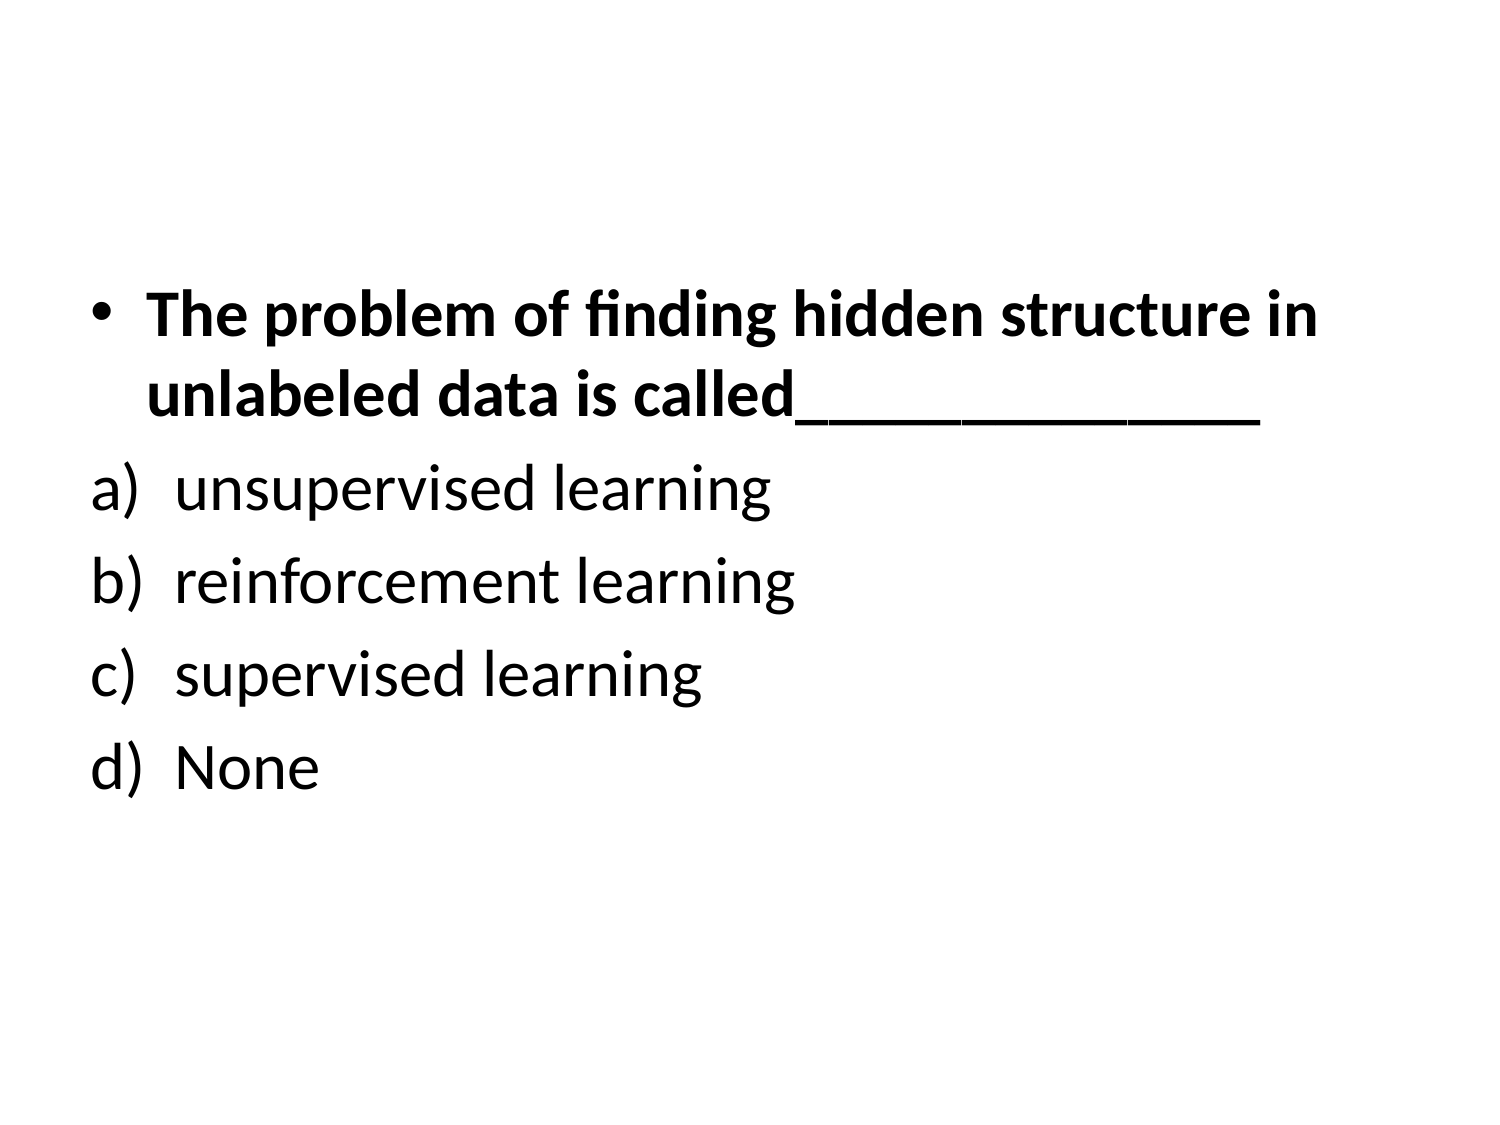

The problem of finding hidden structure in unlabeled data is called______________
unsupervised learning
reinforcement learning
supervised learning
None